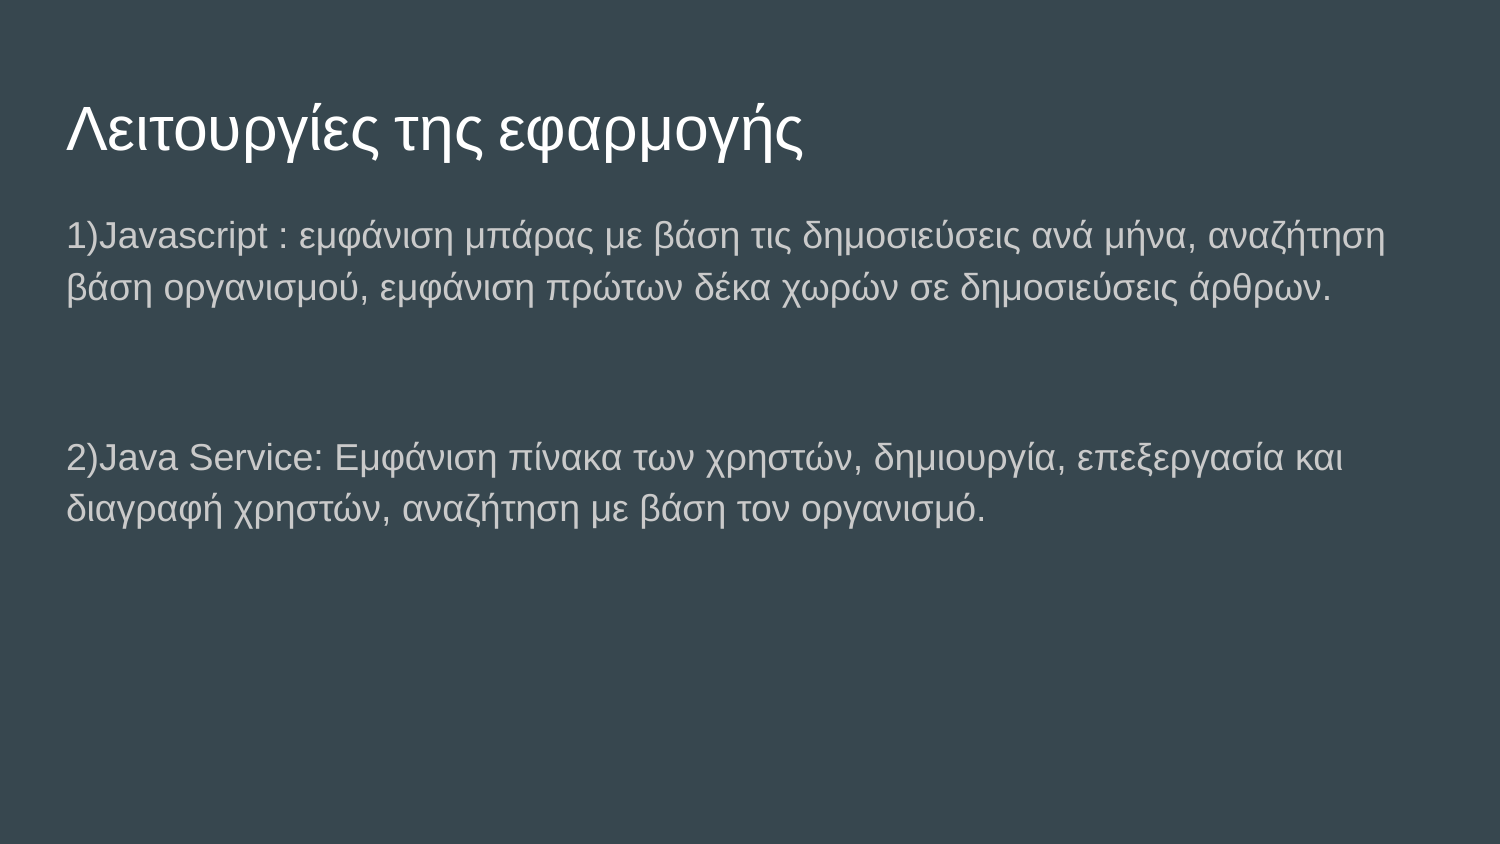

# Λειτουργίες της εφαρμογής
1)Javascript : εμφάνιση μπάρας με βάση τις δημοσιεύσεις ανά μήνα, αναζήτηση βάση οργανισμού, εμφάνιση πρώτων δέκα χωρών σε δημοσιεύσεις άρθρων.

2)Java Service: Εμφάνιση πίνακα των χρηστών, δημιουργία, επεξεργασία και διαγραφή χρηστών, αναζήτηση με βάση τον οργανισμό.